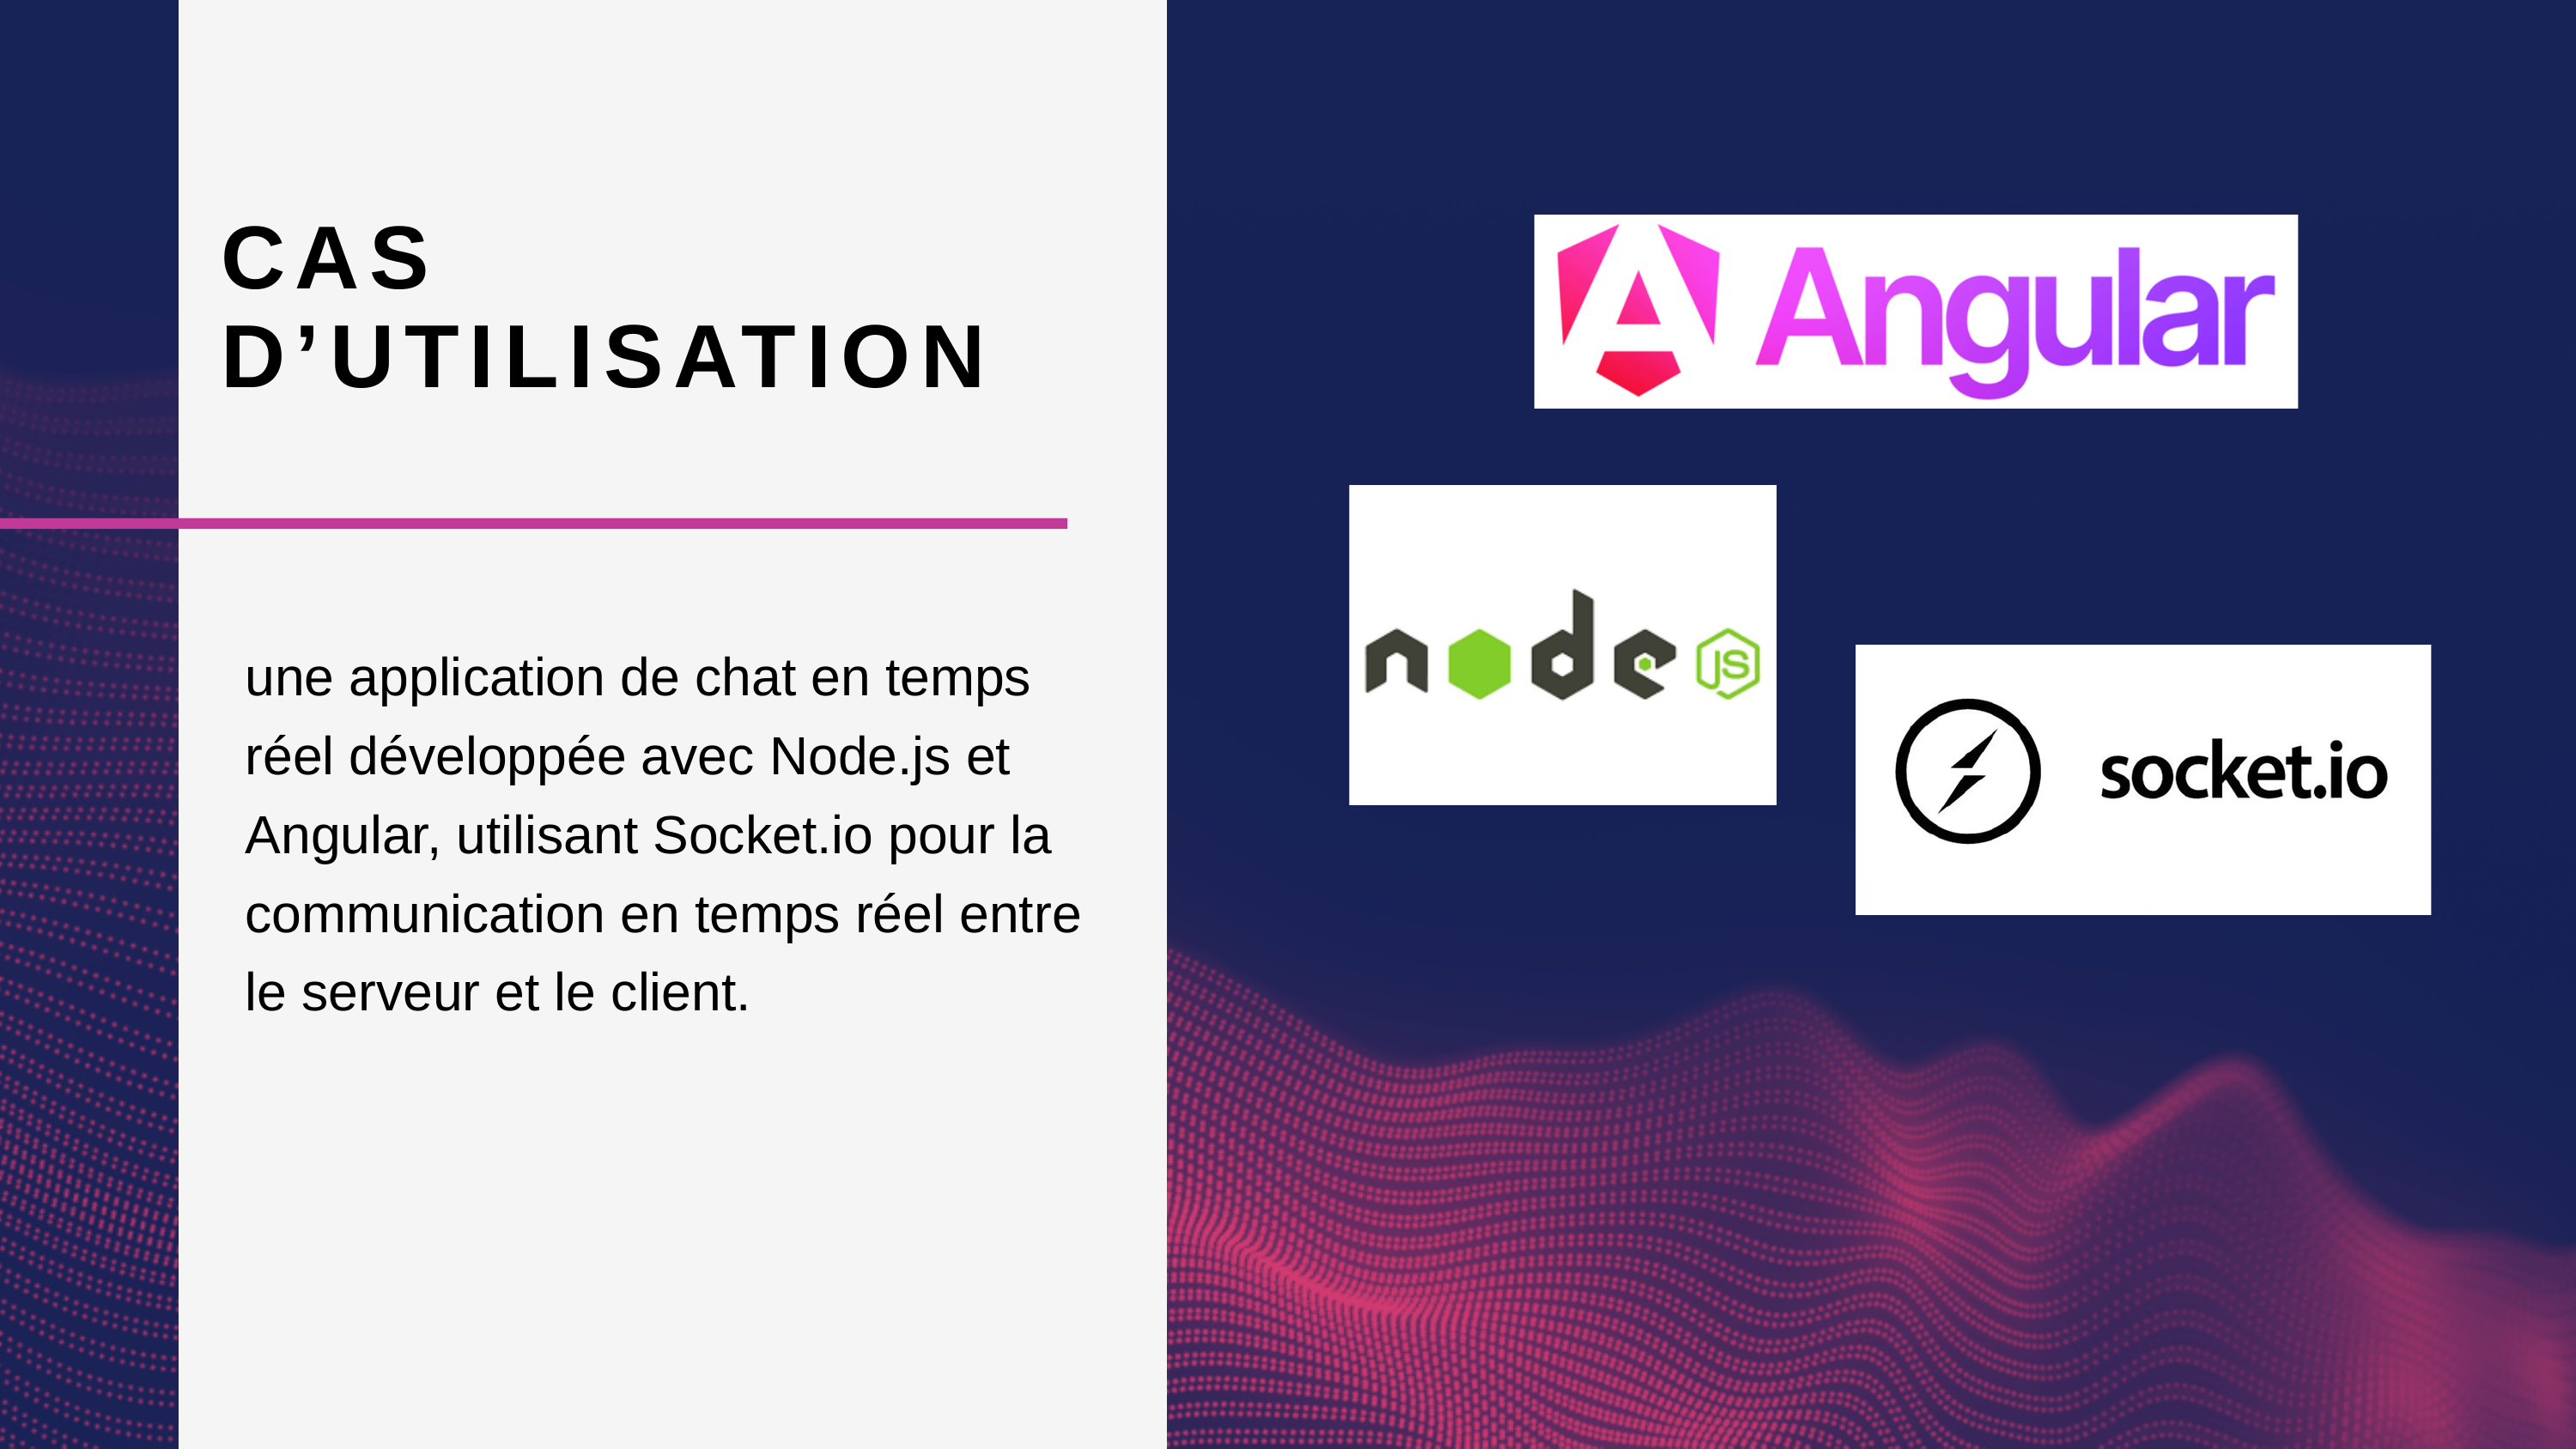

CAS D’UTILISATION

une application de chat en temps réel développée avec Node.js et Angular, utilisant Socket.io pour la communication en temps réel entre le serveur et le client.